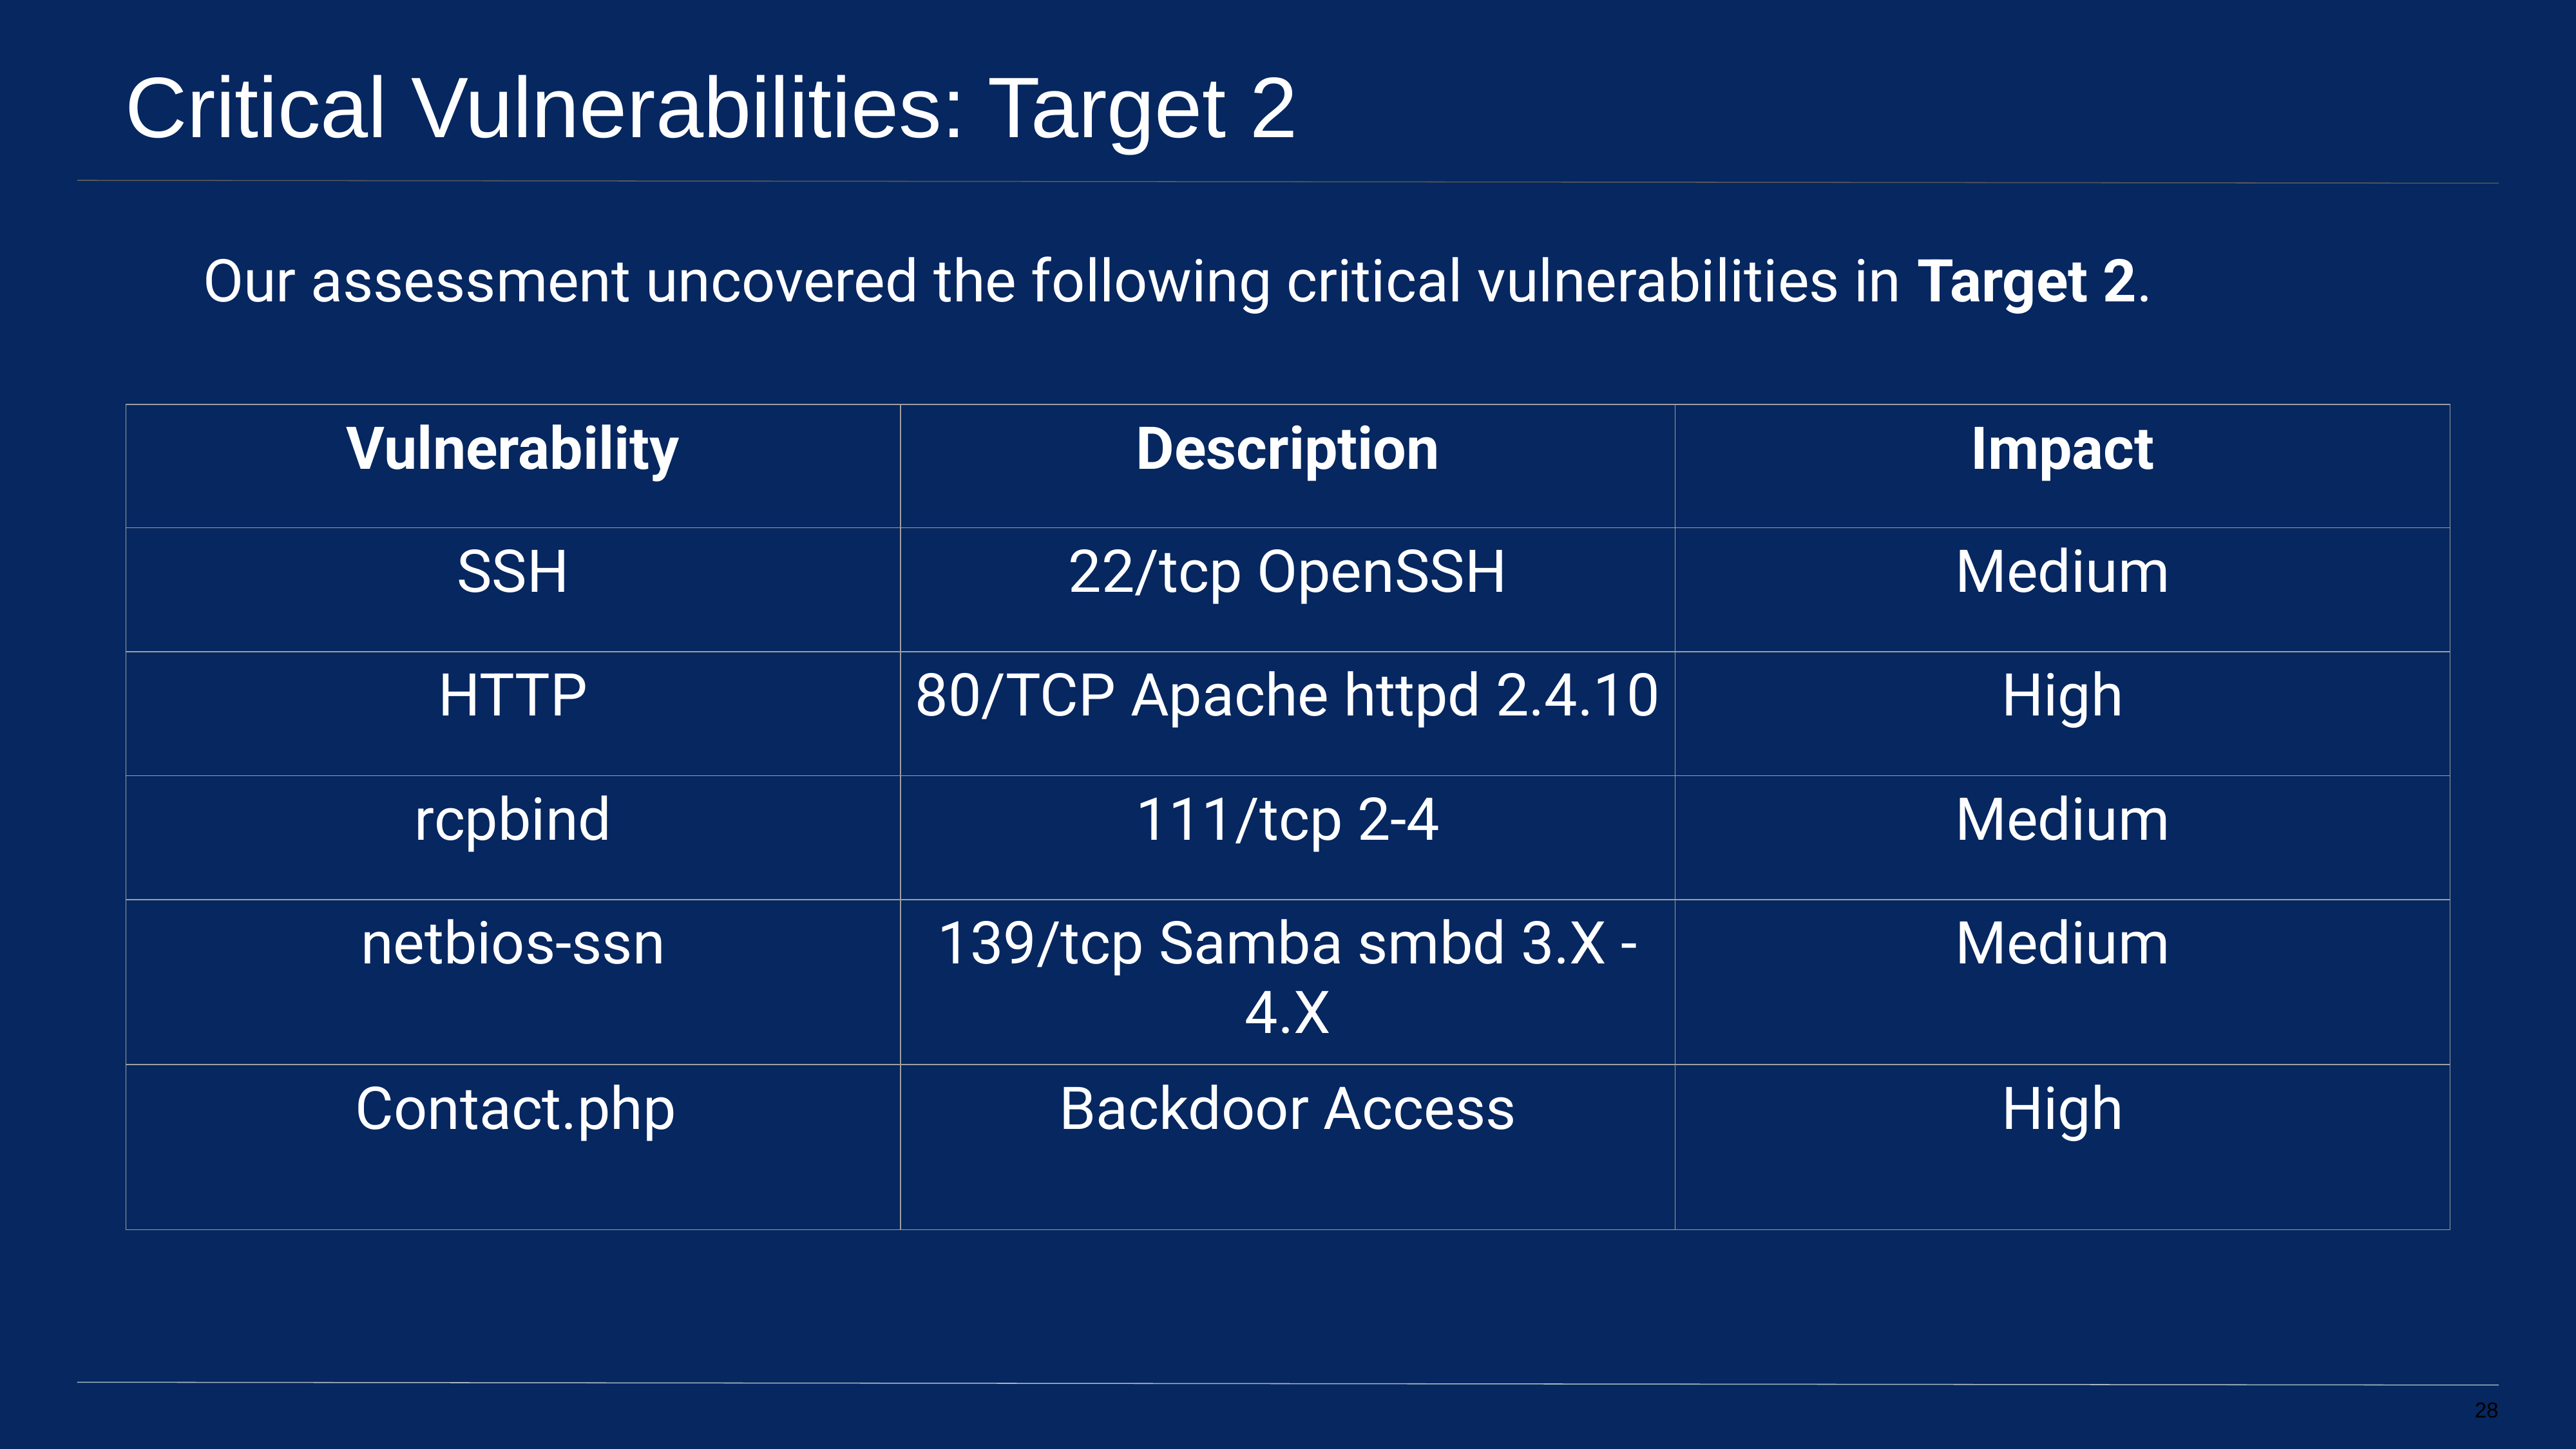

# Critical Vulnerabilities: Target 2
Our assessment uncovered the following critical vulnerabilities in Target 2.

| Vulnerability | Description | Impact |
| --- | --- | --- |
| SSH | 22/tcp OpenSSH | Medium |
| HTTP | 80/TCP Apache httpd 2.4.10 | High |
| rcpbind | 111/tcp 2-4 | Medium |
| netbios-ssn | 139/tcp Samba smbd 3.X - 4.X | Medium |
| Contact.php | Backdoor Access | High |
28